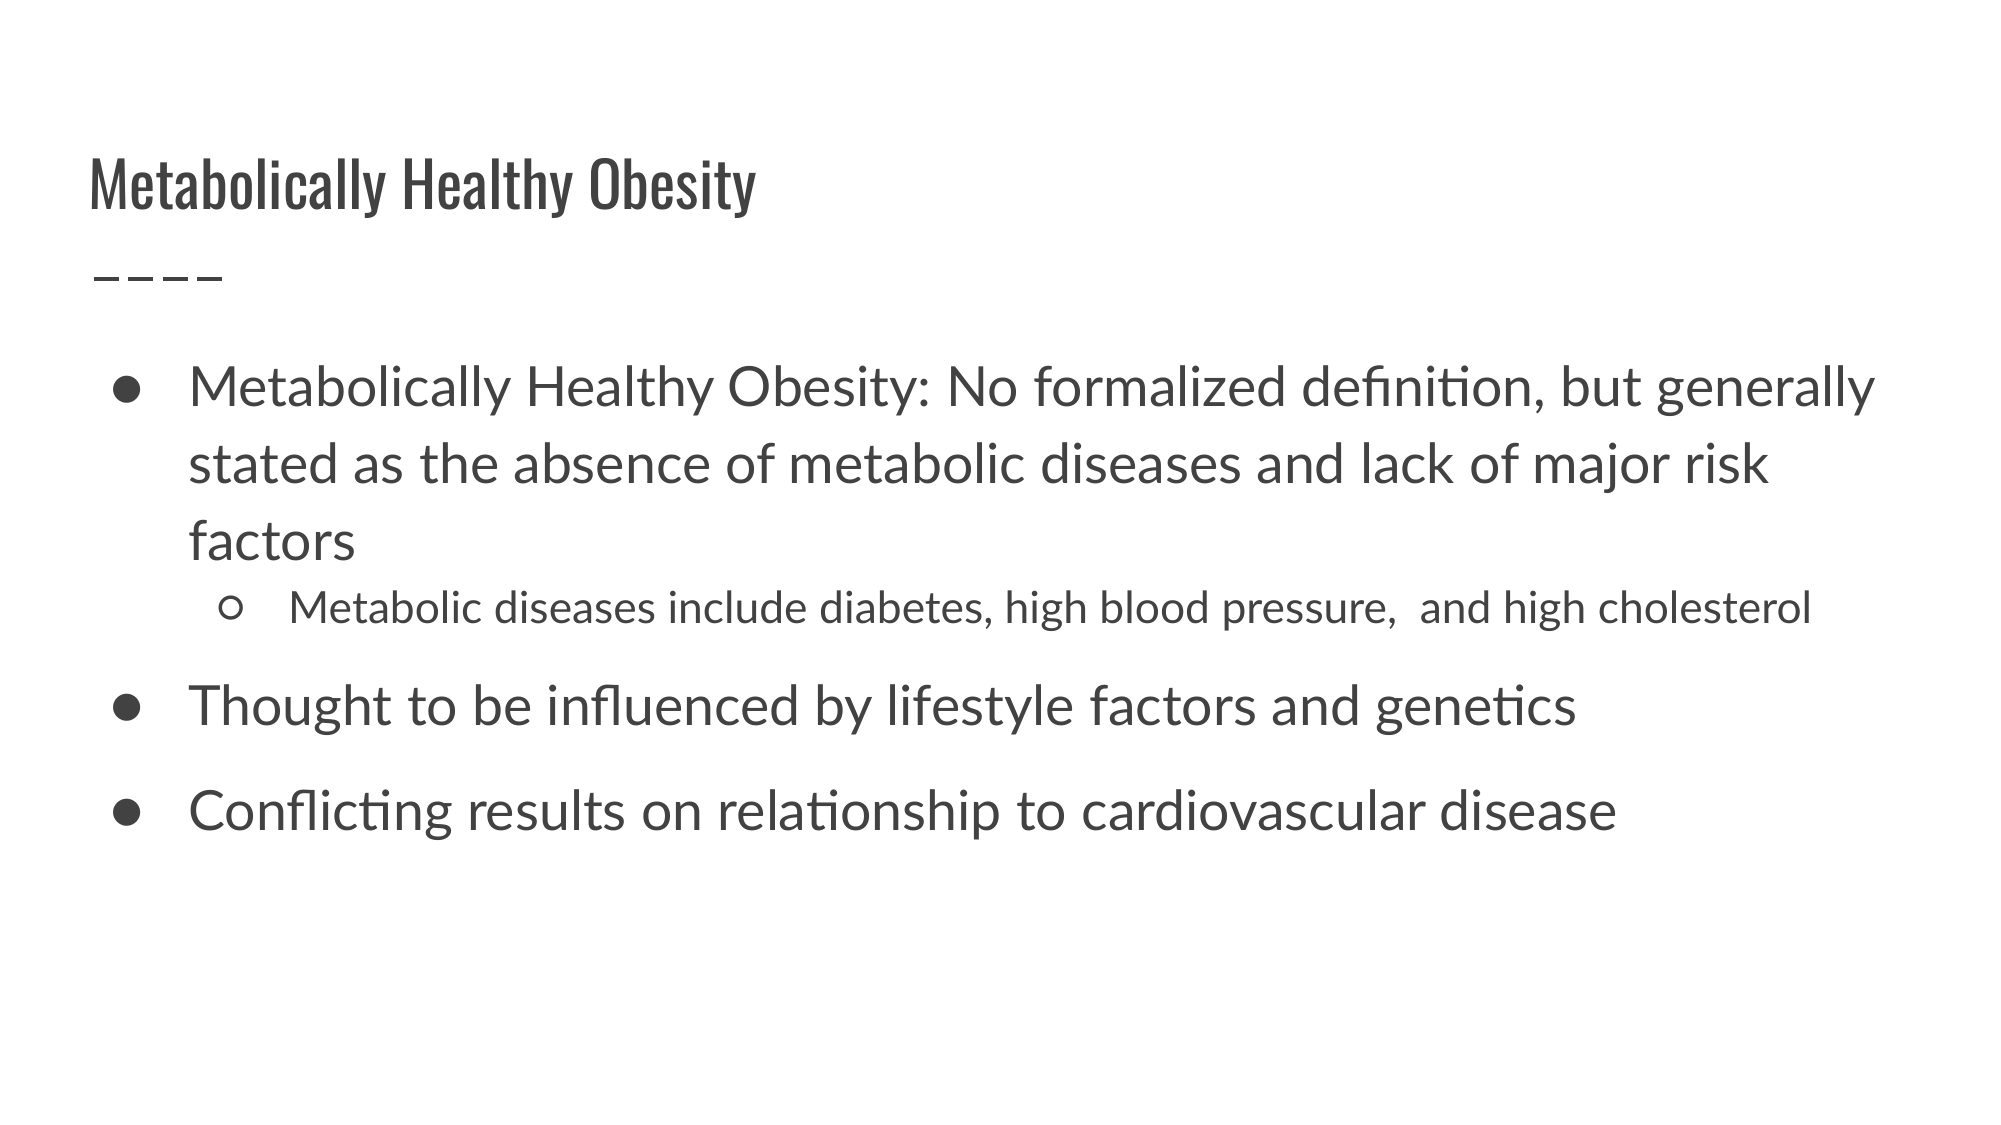

# Metabolically Healthy Obesity
Metabolically Healthy Obesity: No formalized definition, but generally stated as the absence of metabolic diseases and lack of major risk factors
Metabolic diseases include diabetes, high blood pressure,  and high cholesterol
Thought to be influenced by lifestyle factors and genetics
Conflicting results on relationship to cardiovascular disease